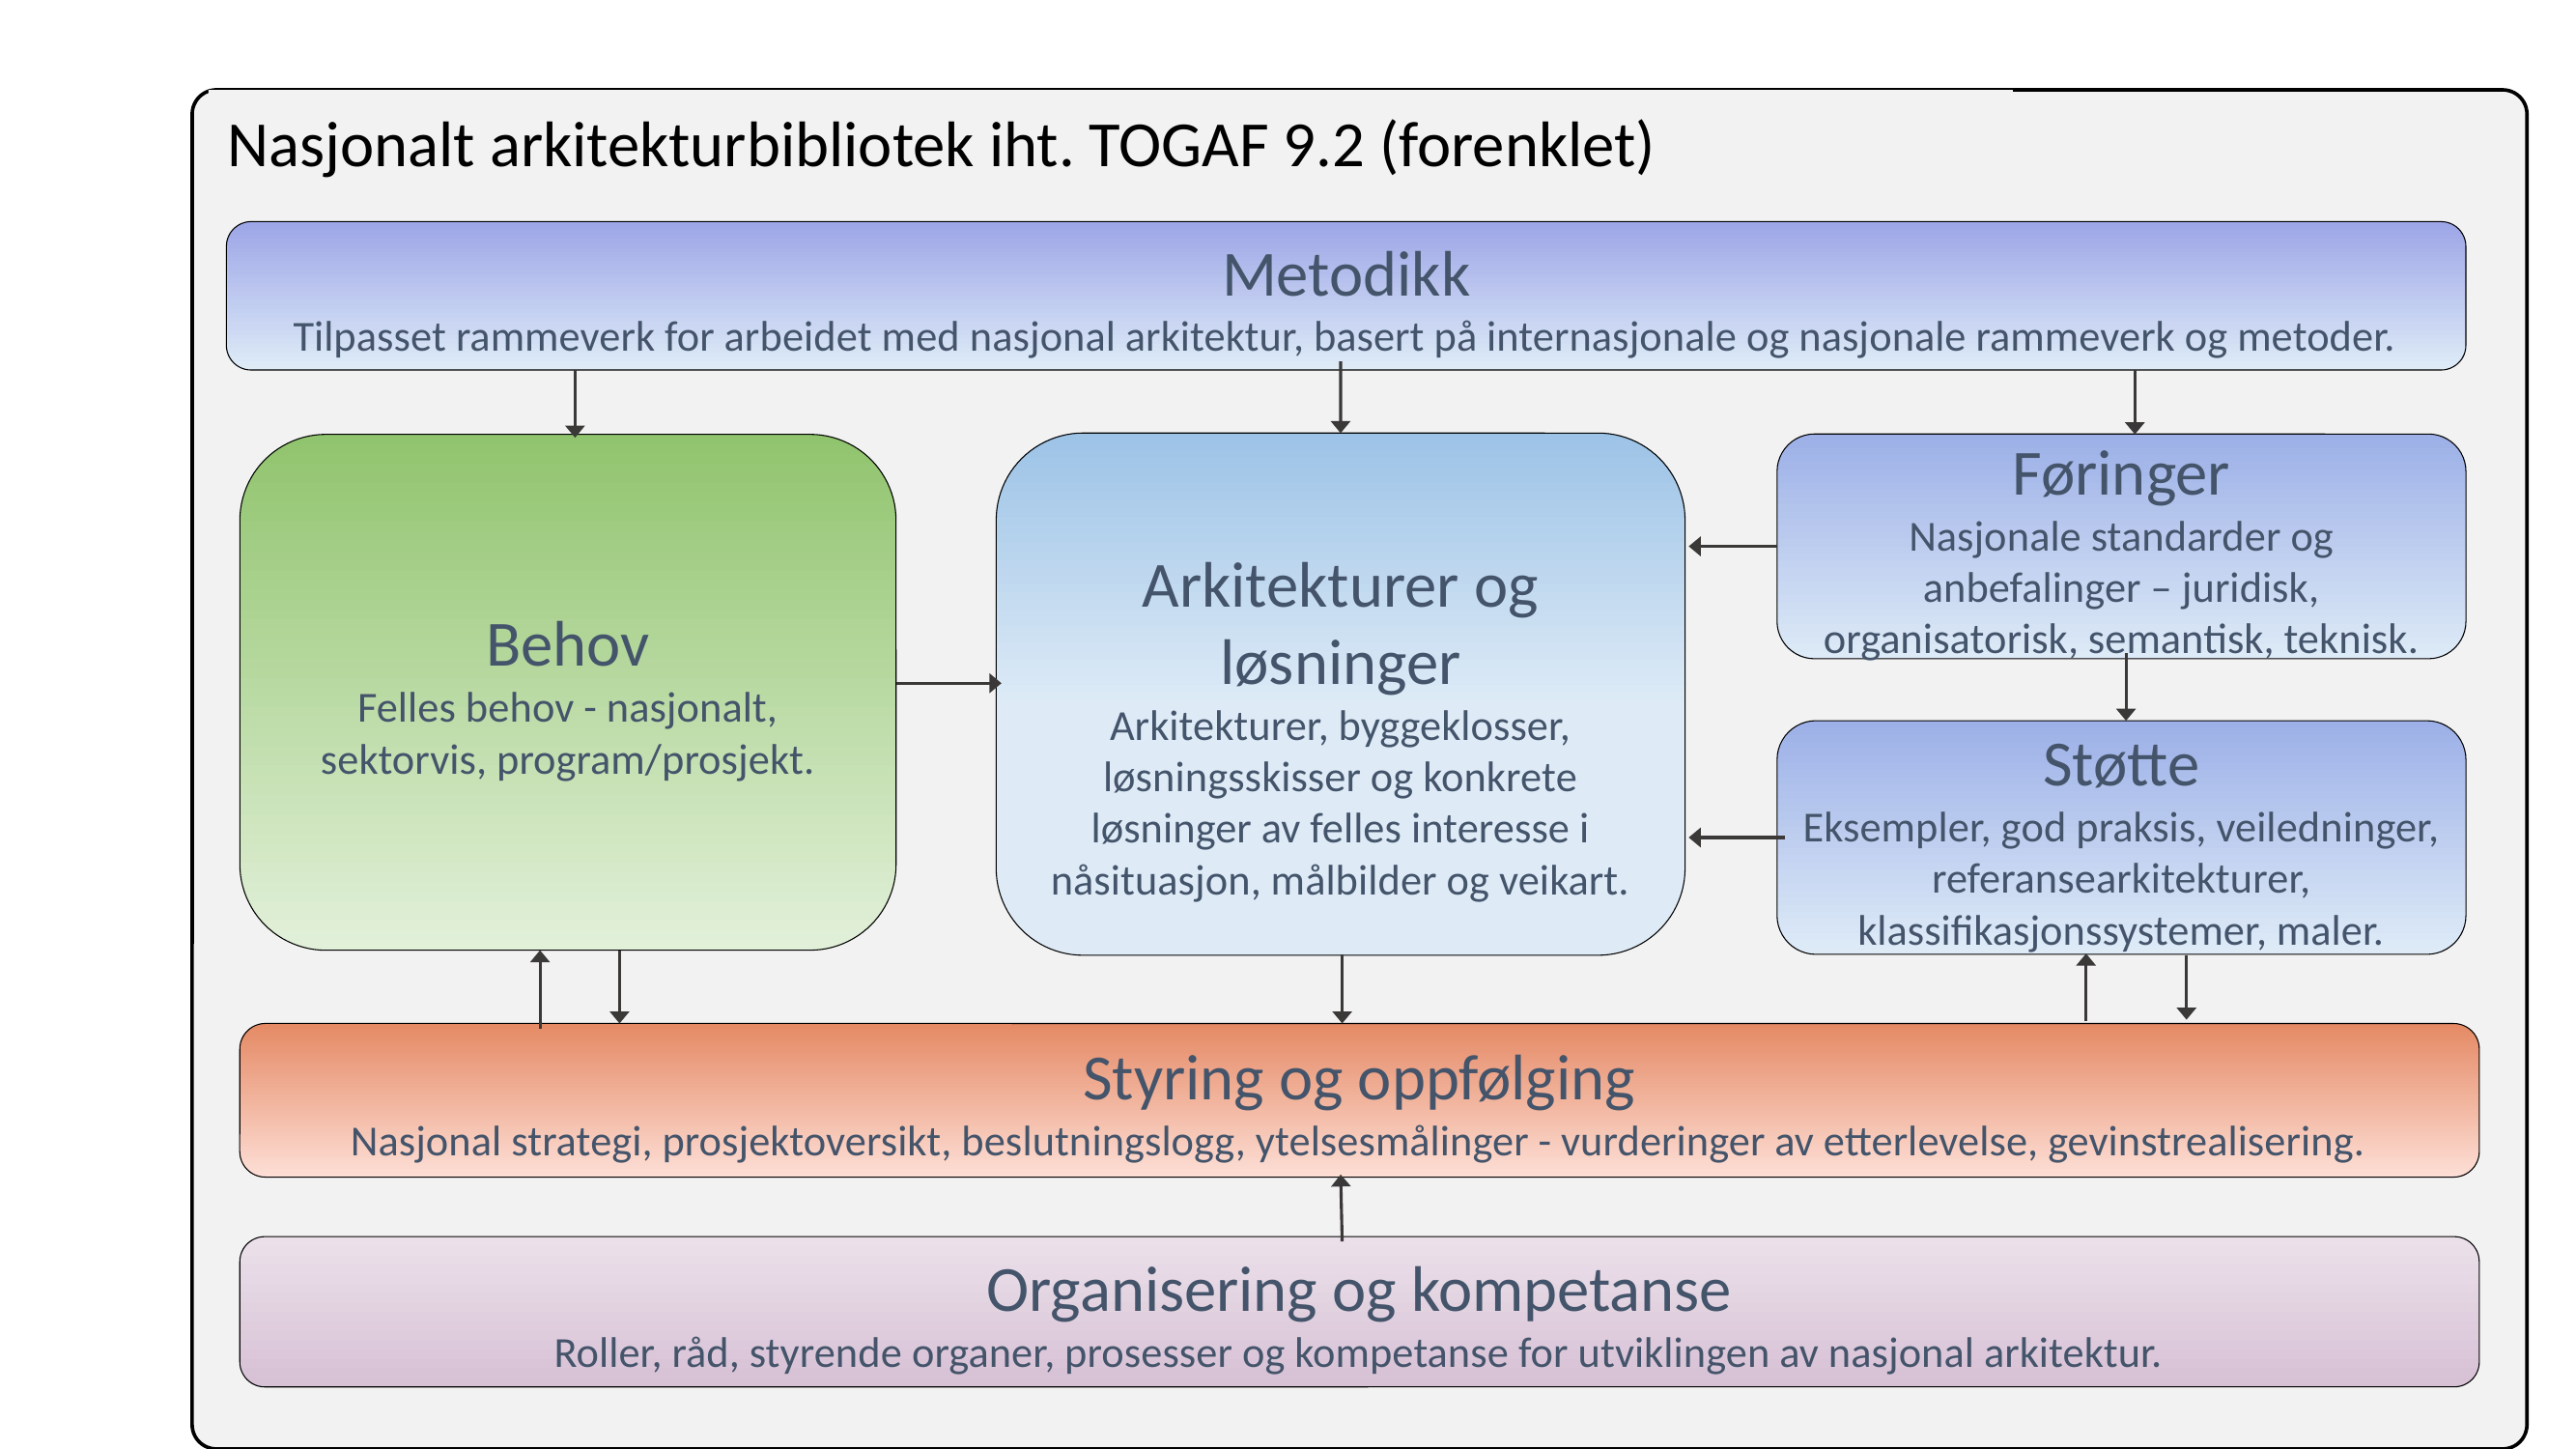

Nasjonalt arkitekturbibliotek iht. TOGAF 9.2 (forenklet)
Metodikk
Tilpasset rammeverk for arbeidet med nasjonal arkitektur, basert på internasjonale og nasjonale rammeverk og metoder.

Arkitekturer og løsninger
Arkitekturer, byggeklosser, løsningsskisser og konkrete løsninger av felles interesse i nåsituasjon, målbilder og veikart.
Føringer
Nasjonale standarder og anbefalinger – juridisk, organisatorisk, semantisk, teknisk.
Behov
Felles behov - nasjonalt, sektorvis, program/prosjekt.
Støtte
Eksempler, god praksis, veiledninger, referansearkitekturer, klassifikasjonssystemer, maler.
Styring og oppfølging
Nasjonal strategi, prosjektoversikt, beslutningslogg, ytelsesmålinger - vurderinger av etterlevelse, gevinstrealisering.
Organisering og kompetanse
Roller, råd, styrende organer, prosesser og kompetanse for utviklingen av nasjonal arkitektur.